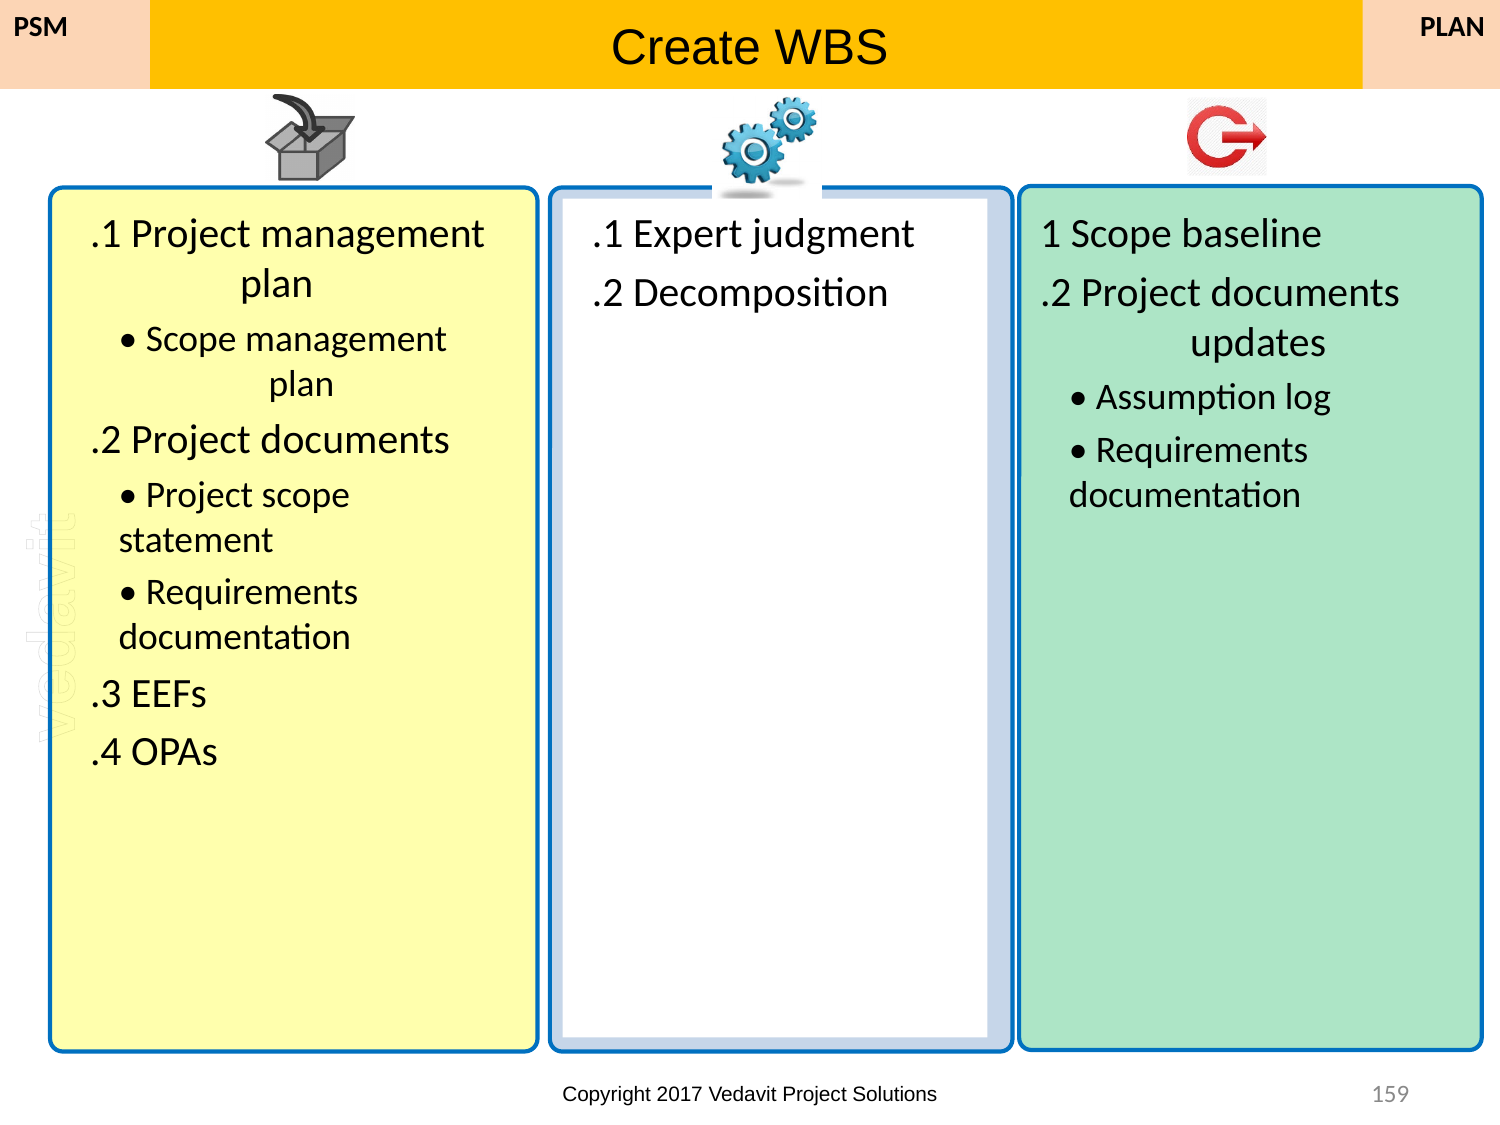

# Create WBS
PLAN
PSM
.1 Project management 	plan
• Scope management 	plan
.2 Project documents
• Project scope 	statement
• Requirements 	documentation
.3 EEFs
.4 OPAs
.1 Expert judgment
.2 Decomposition
1 Scope baseline
.2 Project documents 	updates
• Assumption log
• Requirements 	documentation
159